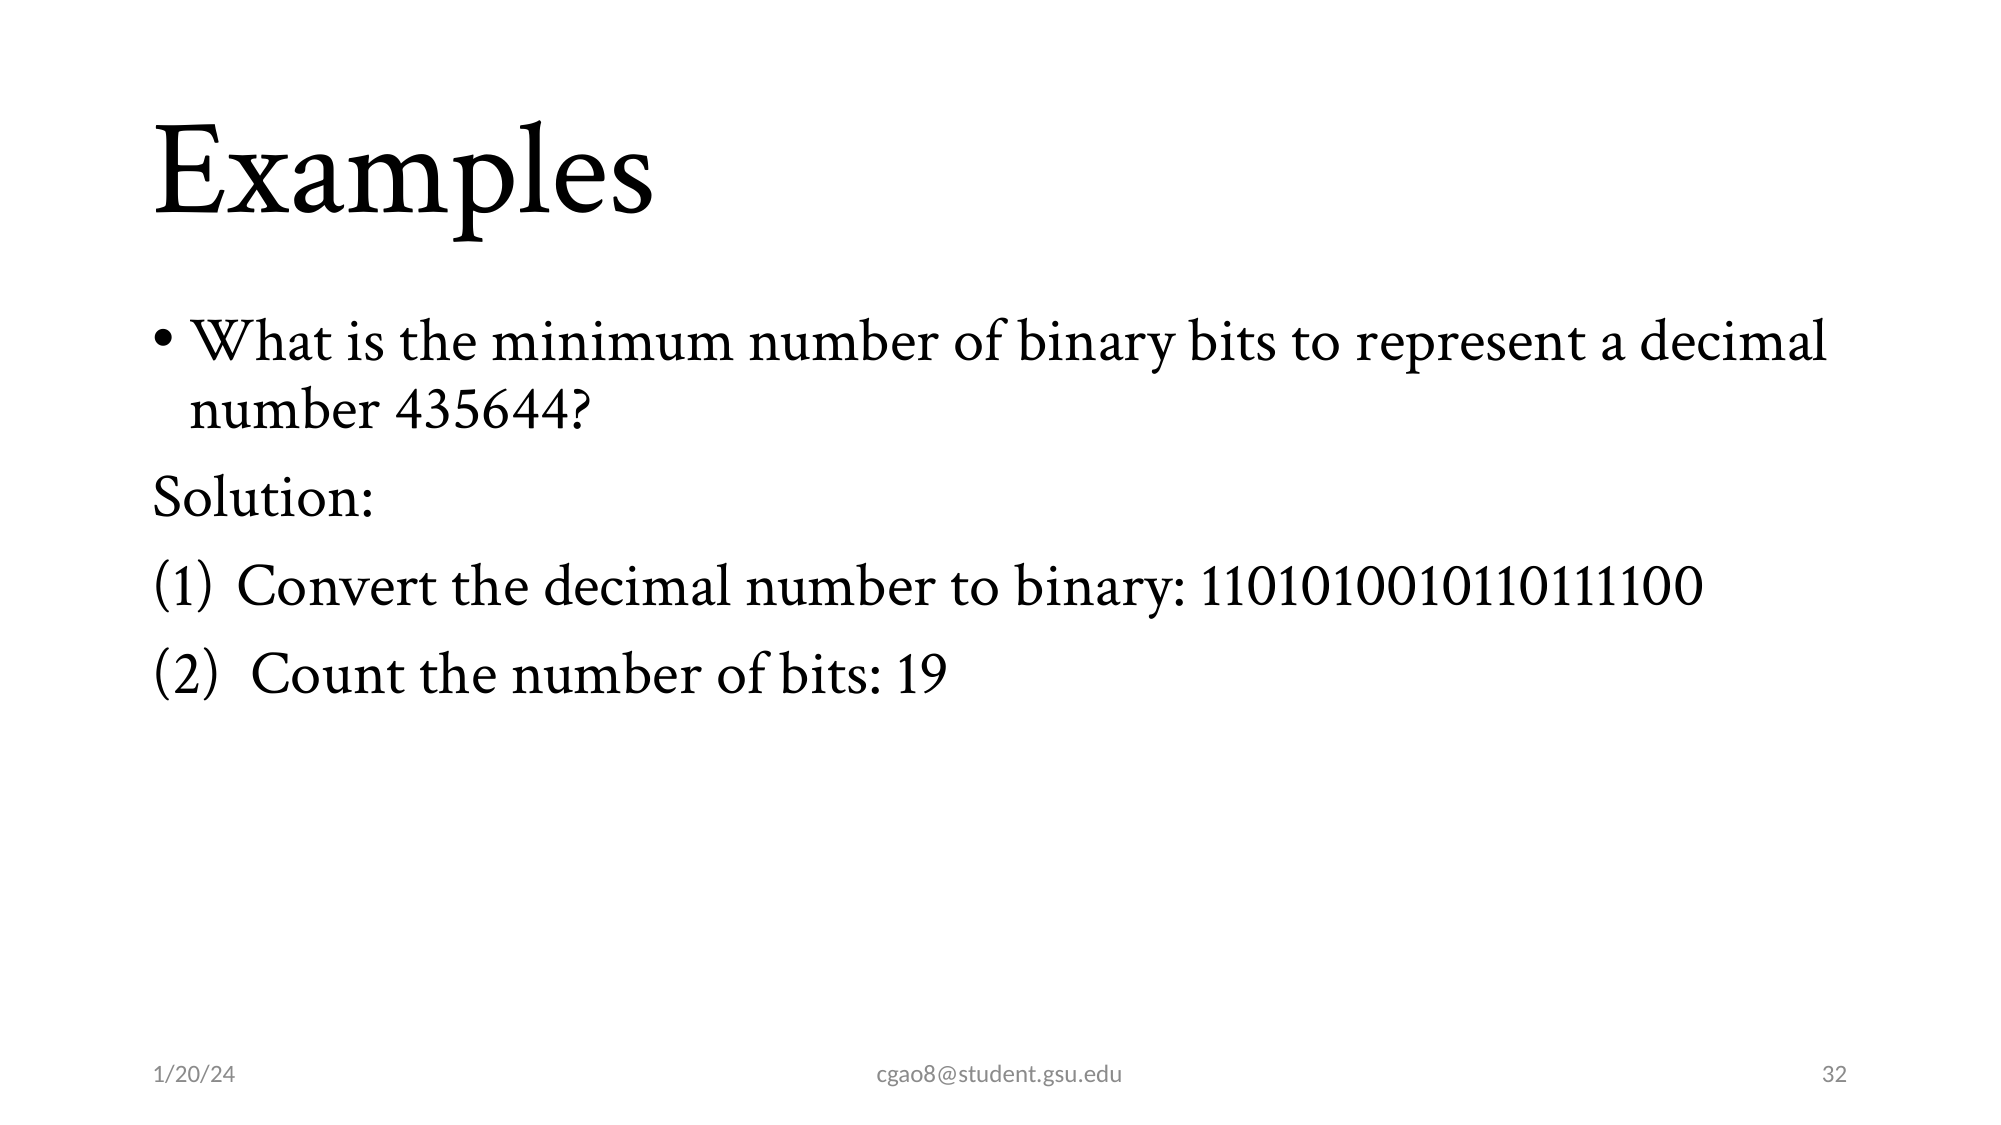

# Examples
What is the minimum number of binary bits to represent a decimal number 435644?
Solution:
Convert the decimal number to binary: 1101010010110111100
 Count the number of bits: 19
1/20/24
cgao8@student.gsu.edu
32